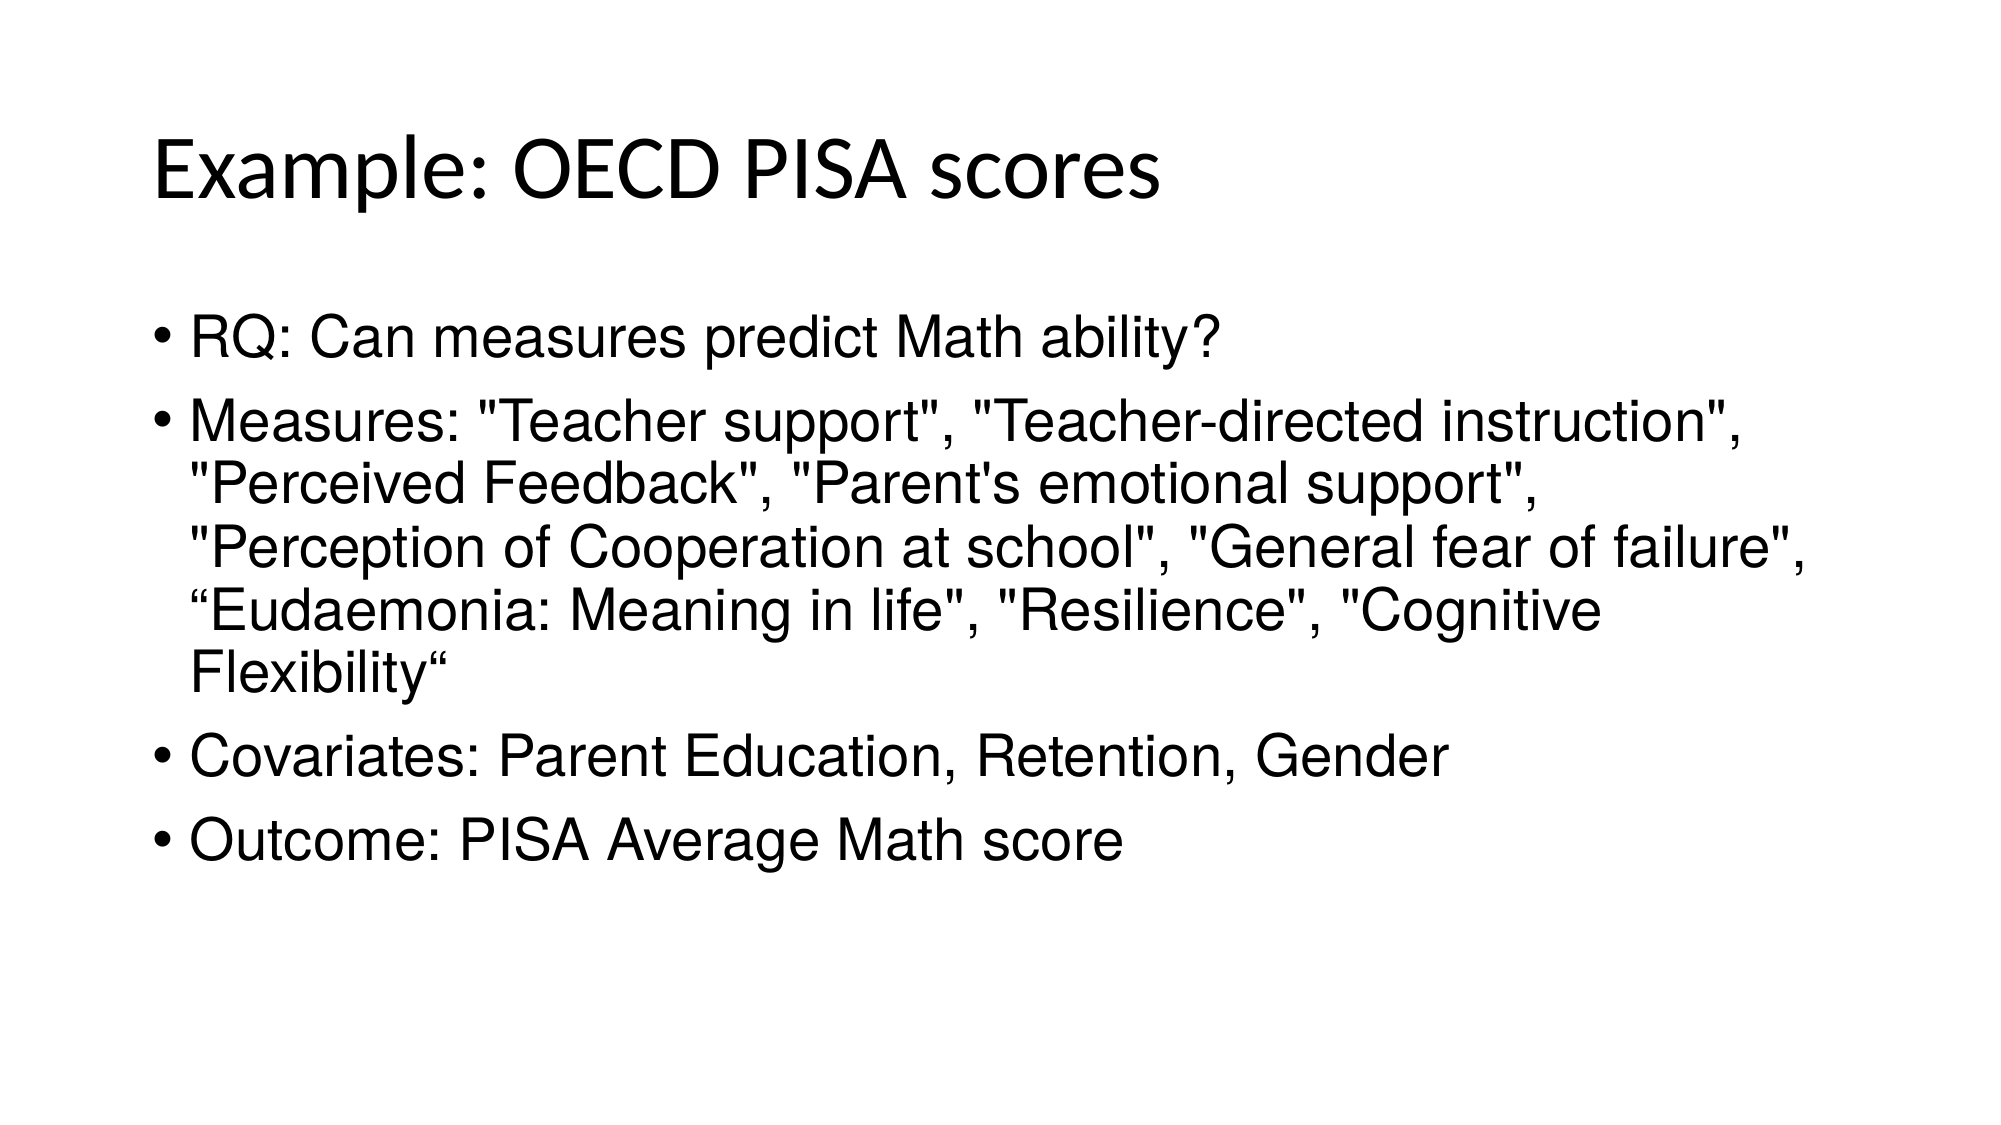

# Example: OECD PISA scores
RQ: Can measures predict Math ability?
Measures: "Teacher support", "Teacher-directed instruction", "Perceived Feedback", "Parent's emotional support", "Perception of Cooperation at school", "General fear of failure", “Eudaemonia: Meaning in life", "Resilience", "Cognitive Flexibility“
Covariates: Parent Education, Retention, Gender
Outcome: PISA Average Math score